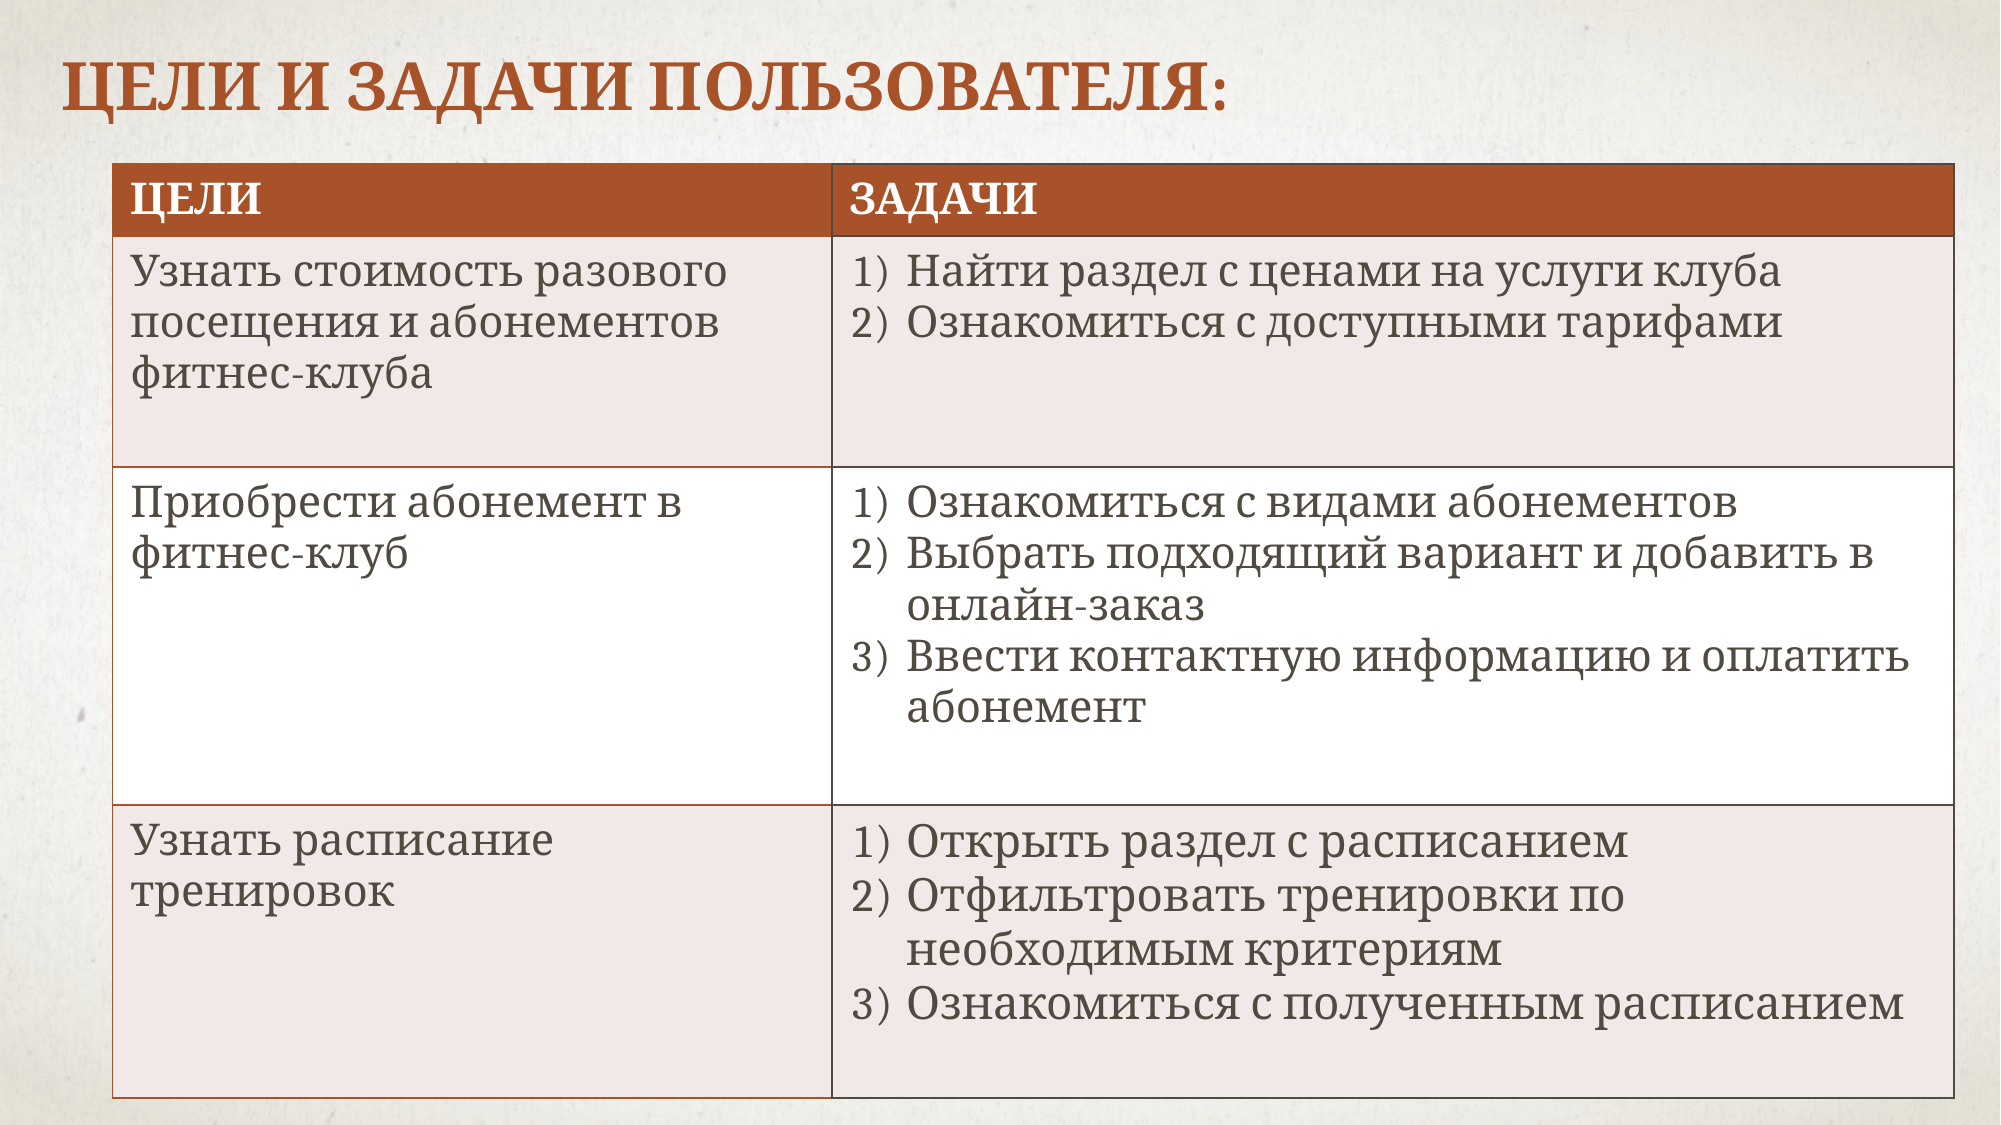

Цели и ЗАДАЧИ пользователя:
| ЦЕЛИ | ЗАДАЧИ |
| --- | --- |
| Узнать стоимость разового посещения и абонементов фитнес-клуба | Найти раздел с ценами на услуги клуба Ознакомиться с доступными тарифами |
| Приобрести абонемент в фитнес-клуб | Ознакомиться с видами абонементов Выбрать подходящий вариант и добавить в онлайн-заказ Ввести контактную информацию и оплатить абонемент |
| Узнать расписание тренировок | Открыть раздел с расписанием Отфильтровать тренировки по необходимым критериям Ознакомиться с полученным расписанием |